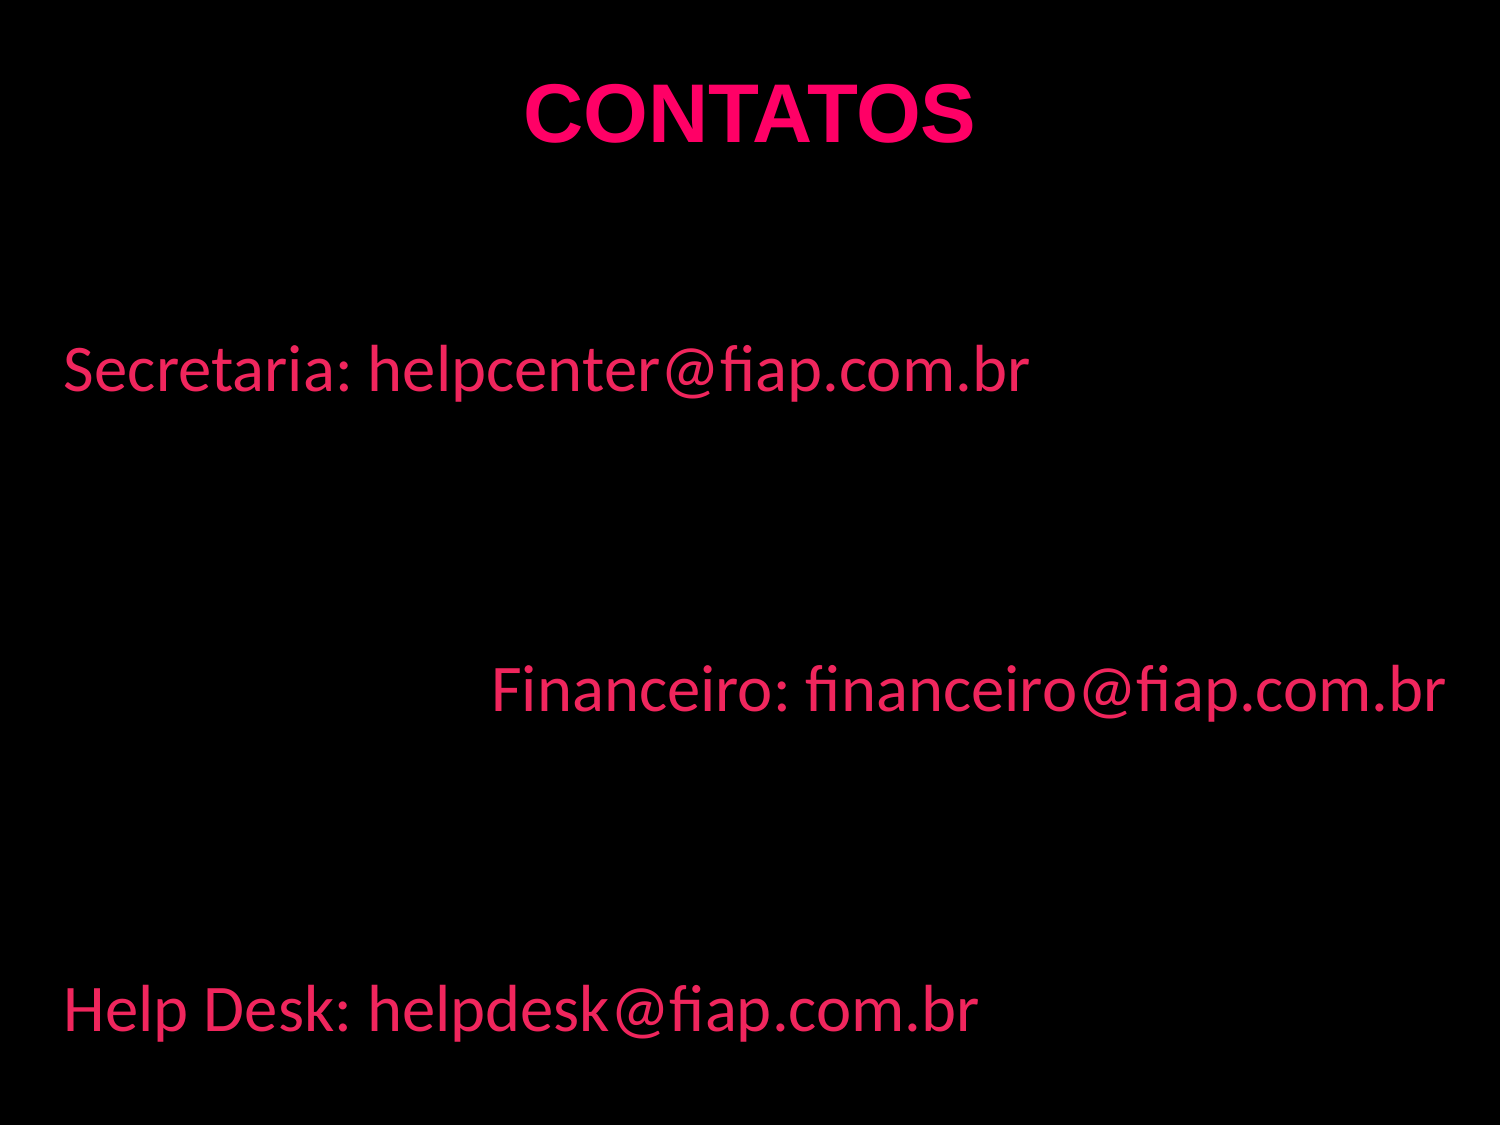

contatos
Secretaria: helpcenter@fiap.com.br

Financeiro: financeiro@fiap.com.br

Help Desk: helpdesk@fiap.com.br